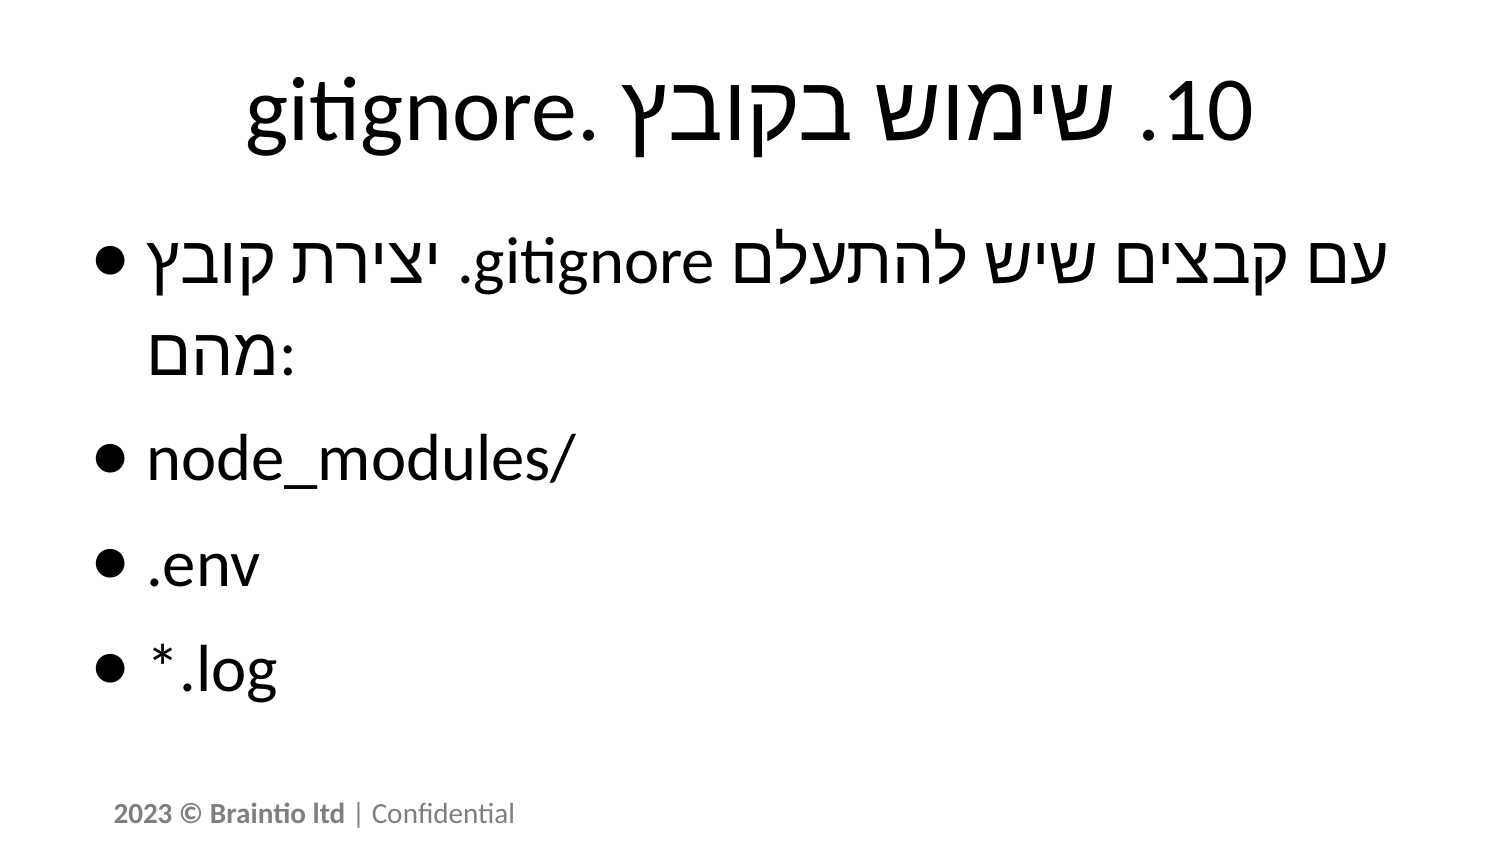

# 10. שימוש בקובץ .gitignore
יצירת קובץ .gitignore עם קבצים שיש להתעלם מהם:
node_modules/
.env
*.log